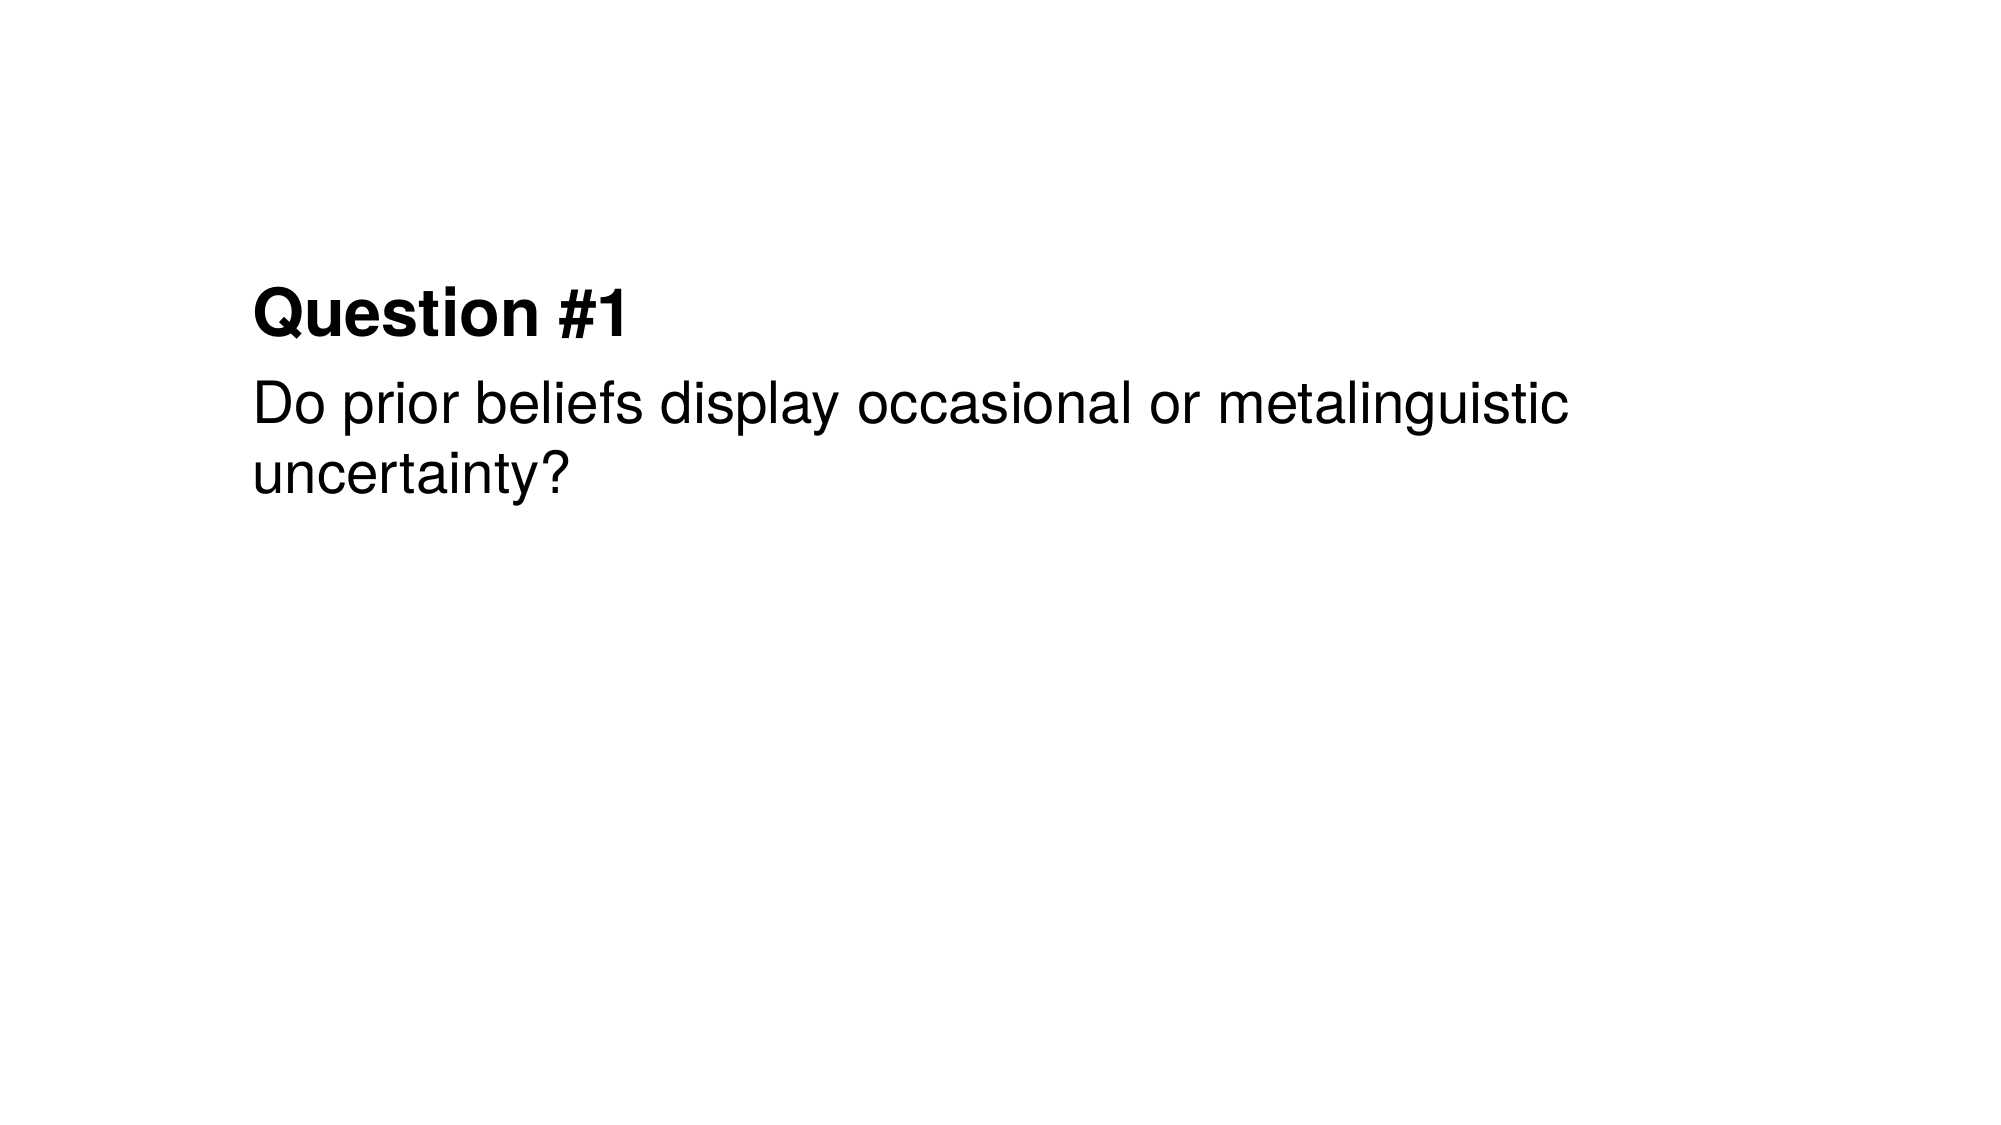

Question #1
Do prior beliefs display occasional or metalinguistic uncertainty?